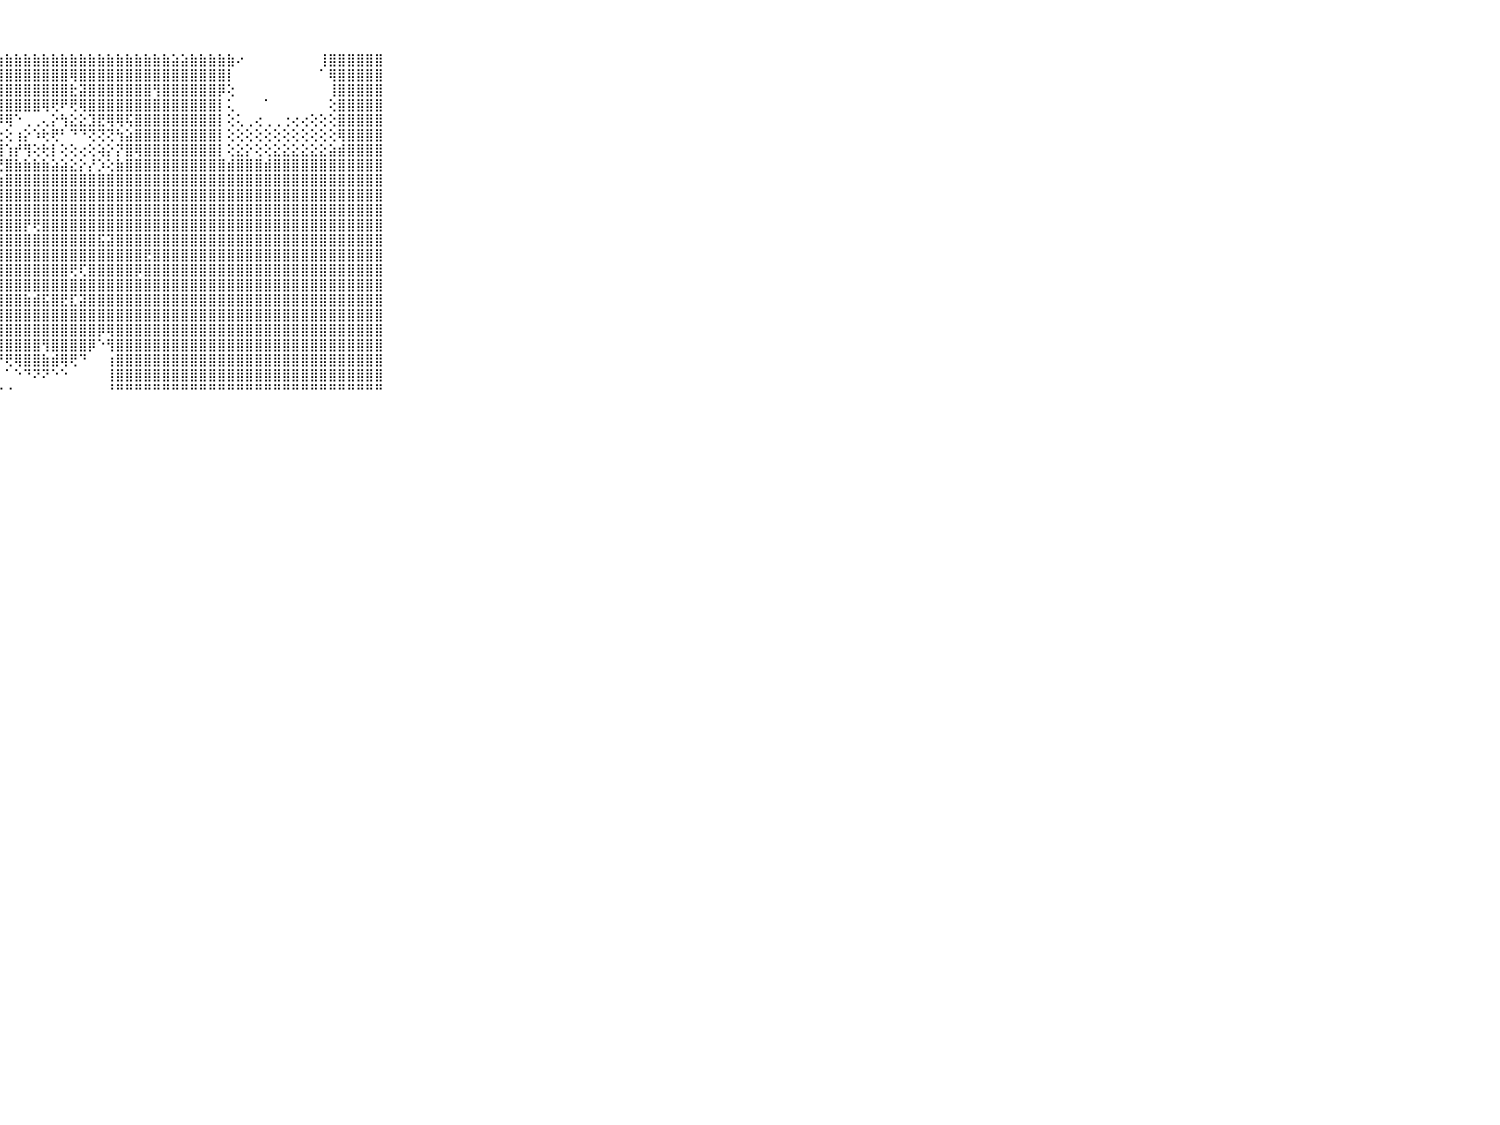

⠀⠀⠀⠀⠀⠀⠀⠀⠀⠀⠀⢕⢕⢕⢵⢵⢵⣵⣷⣷⣷⣷⣷⣷⣷⣷⣷⣷⣷⣷⣷⣷⣷⣷⣷⣷⣷⣷⣷⣷⣷⣷⣷⣷⣷⣷⣵⣵⣷⣷⣷⣷⣷⠔⠀⠀⠀⠀⠀⠀⠀⠀⢸⣿⣿⣿⣿⣿⣿⠀⠀⠀⠀⠀⠀⠀⠀⠀⠀⠀⠀
⠀⠀⠀⠀⠀⠀⠀⠀⠀⠀⠀⢕⣱⣵⡇⢕⣕⣿⣯⣿⣿⣿⣿⣿⣿⣿⣿⣿⣿⣿⣿⣿⣿⣿⣿⢿⣿⣿⣿⣿⣿⣿⣿⣿⣿⣿⣿⣿⣿⣿⣿⣿⡇⠀⠀⠀⠀⠀⠀⠀⠀⠀⠁⢿⣿⣿⣿⣿⣿⠀⠀⠀⠀⠀⠀⠀⠀⠀⠀⠀⠀
⠀⠀⠀⠀⠀⠀⠀⠀⠀⠀⠀⢕⢕⢝⣿⣼⣿⣿⣿⣿⣿⣿⣿⣿⣿⣿⣿⣿⣿⣿⣿⣿⣿⣿⣿⣗⣽⣿⣿⣿⣿⣿⣿⣿⢻⣿⣿⣿⣿⣿⣿⡿⢕⠀⠀⠀⠀⠀⠀⠀⠀⠀⠀⢸⣿⣿⣿⣿⣿⠀⠀⠀⠀⠀⠀⠀⠀⠀⠀⠀⠀
⠀⠀⠀⠀⠀⠀⠀⠀⠀⠀⠀⢵⣷⣷⣿⣷⣿⣿⣿⣿⣿⣿⣿⣿⣿⣿⣿⣿⣿⣿⣿⣿⢿⢟⠟⢟⢿⣿⣿⣿⣿⣿⣿⣿⣿⣿⣿⣿⣿⣿⣿⡇⢅⠀⠀⠀⠁⠀⠀⠀⠀⠀⠀⢕⣿⣿⣿⣿⣿⠀⠀⠀⠀⠀⠀⠀⠀⠀⠀⠀⠀
⠀⠀⠀⠀⠀⠀⠀⠀⠀⠀⠀⢕⣾⣟⣻⣷⣾⡿⢻⢿⣿⣿⣿⣿⣿⣿⣿⡿⢿⠑⢀⢀⢄⡕⢳⣕⣕⣹⣟⢿⢿⢯⣿⣿⣿⣿⣿⣿⣿⣿⣿⡇⢕⢅⢀⢔⢀⢀⢐⢔⢔⢕⢕⢕⣿⣿⣿⣿⣿⠀⠀⠀⠀⠀⠀⠀⠀⠀⠀⠀⠀
⠀⠀⠀⠀⠀⠀⠀⠀⠀⠀⠀⣸⣿⣿⣿⣿⣿⣿⣷⣾⣿⣿⣿⣿⣿⣿⢿⢕⢕⢰⡕⠱⢗⢟⠃⠙⠙⢝⢝⢝⢳⣵⣿⣿⣿⣿⣿⣿⣿⣿⣿⡇⢕⢕⢕⢕⢕⢕⢕⢕⢕⢕⢕⢕⢿⣿⣿⣿⣿⠀⠀⠀⠀⠀⠀⠀⠀⠀⠀⠀⠀
⠀⠀⠀⠀⠀⠀⠀⠀⠀⠀⠀⣿⣿⣿⣿⣿⣿⣿⣿⣿⣿⣿⣿⣿⣿⡇⢱⢺⢱⡞⢻⢕⢗⡇⢕⢕⢔⢕⢵⡕⡝⣿⢿⣿⣿⣿⣿⣿⣿⣿⣿⡇⢕⣕⡕⢕⢕⣕⣕⣕⣕⣕⣕⣵⣾⣿⣿⣿⣿⠀⠀⠀⠀⠀⠀⠀⠀⠀⠀⠀⠀
⠀⠀⠀⠀⠀⠀⠀⠀⠀⠀⠀⣿⣿⣿⣿⣿⣿⣿⣿⣿⣿⣿⣿⣿⣿⢇⢕⢟⣿⣷⣷⣷⣷⣵⣵⣕⡕⡜⡱⢕⣷⣿⣿⣿⣿⣿⣿⣿⣿⣿⣿⣿⣾⣿⣿⣿⣾⣿⣿⣿⣿⣿⣿⣿⣿⣿⣿⣿⣿⠀⠀⠀⠀⠀⠀⠀⠀⠀⠀⠀⠀
⠀⠀⠀⠀⠀⠀⠀⠀⠀⠀⠀⣿⣿⣿⣿⣿⣿⣿⣿⣿⣿⣿⣿⣿⣿⢕⢕⣵⣿⣿⣿⣿⣿⣿⣿⣿⣿⣿⣿⣿⣿⣿⣿⣿⣿⣿⣿⣿⣿⣿⣿⣿⣿⣿⣿⣿⣿⣿⣿⣿⣿⣿⣿⣿⣿⣿⣿⣿⣿⠀⠀⠀⠀⠀⠀⠀⠀⠀⠀⠀⠀
⠀⠀⠀⠀⠀⠀⠀⠀⠀⠀⠀⣿⣿⣵⣿⣿⣿⣿⣿⣿⣿⣿⣿⣿⡇⢕⢸⣿⣿⣿⣿⣿⣿⣿⣿⣿⣿⣿⣿⣿⣿⣿⣿⣿⣿⣿⣿⣿⣿⣿⣿⣿⣿⣿⣿⣿⣿⣿⣿⣿⣿⣿⣿⣿⣿⣿⣿⣿⣿⠀⠀⠀⠀⠀⠀⠀⠀⠀⠀⠀⠀
⠀⠀⠀⠀⠀⠀⠀⠀⠀⠀⠀⢟⣿⣿⣿⣿⣿⣿⣿⣿⣿⡿⢿⣿⡇⢕⢸⣿⣿⣿⣿⣿⣿⣿⣿⣿⣿⣿⣿⣿⣿⣿⣿⣿⣿⣿⣿⣿⣿⣿⣿⣿⣿⣿⣿⣿⣿⣿⣿⣿⣿⣿⣿⣿⣿⣿⣿⣿⣿⠀⠀⠀⠀⠀⠀⠀⠀⠀⠀⠀⠀
⠀⠀⠀⠀⠀⠀⠀⠀⠀⠀⠀⣿⣿⣿⣿⣿⣿⣿⣿⣿⣿⣷⣷⣿⣿⡕⣾⣿⣿⣿⡟⢟⣿⣿⣿⣿⣿⣿⣿⣿⣿⣿⣿⣿⣿⣿⣿⣿⣿⣿⣿⣿⣿⣿⣿⣿⣿⣿⣿⣿⣿⣿⣿⣿⣿⣿⣿⣿⣿⠀⠀⠀⠀⠀⠀⠀⠀⠀⠀⠀⠀
⠀⠀⠀⠀⠀⠀⠀⠀⠀⠀⠀⢝⣹⣿⣯⣿⣿⣿⣿⣿⣿⣿⣿⣿⣿⣿⣿⣿⣿⣿⣿⣿⣿⣿⣿⣿⣿⣿⣯⣽⣿⣿⣿⣿⣿⣿⣿⣿⣿⣿⣿⣿⣿⣿⣿⣿⣿⣿⣿⣿⣿⣿⣿⣿⣿⣿⣿⣿⣿⠀⠀⠀⠀⠀⠀⠀⠀⠀⠀⠀⠀
⠀⠀⠀⠀⠀⠀⠀⠀⠀⠀⠀⣿⣿⣿⣿⣿⣿⣿⣿⣿⣿⣿⣿⣿⣿⣿⣿⣿⣿⣿⣿⣿⣿⣿⣿⣿⣿⣿⣿⣿⣿⣿⣿⣟⣿⣿⣿⣿⣿⣿⣿⣿⣿⣿⣿⣿⣿⣿⣿⣿⣿⣿⣿⣿⣿⣿⣿⣿⣿⠀⠀⠀⠀⠀⠀⠀⠀⠀⠀⠀⠀
⠀⠀⠀⠀⠀⠀⠀⠀⠀⠀⠀⣿⣿⣿⣿⣿⣿⣿⣿⣿⣿⣿⣿⣿⣿⣿⣿⣿⣿⣿⣿⣿⣿⣿⣿⢟⢏⣿⣿⣿⣿⣿⡿⣿⣿⣿⣿⣿⣿⣿⣿⣿⣿⣿⣿⣿⣿⣿⣿⣿⣿⣿⣿⣿⣿⣿⣿⣿⣿⠀⠀⠀⠀⠀⠀⠀⠀⠀⠀⠀⠀
⠀⠀⠀⠀⠀⠀⠀⠀⠀⠀⠀⣿⣿⣿⣿⣿⣿⣿⣿⣿⣿⣿⣿⣿⣿⣿⣿⣿⣿⣿⣿⣿⣿⣿⣿⣿⣿⣿⣿⣿⣿⣿⣿⣿⣿⣿⣿⣿⣿⣿⣿⣿⣿⣿⣿⣿⣿⣿⣿⣿⣿⣿⣿⣿⣿⣿⣿⣿⣿⠀⠀⠀⠀⠀⠀⠀⠀⠀⠀⠀⠀
⠀⠀⠀⠀⠀⠀⠀⠀⠀⠀⠀⣾⣿⣿⣿⣿⣿⣿⣿⣿⣿⣿⣿⣿⣿⣿⣿⣿⣿⣿⣷⣾⣯⣿⣟⣏⣽⣿⣿⣿⣿⣿⣿⣿⣿⣿⣿⣿⣿⣿⣿⣿⣿⣿⣿⣿⣿⣿⣿⣿⣿⣿⣿⣿⣿⣿⣿⣿⣿⠀⠀⠀⠀⠀⠀⠀⠀⠀⠀⠀⠀
⠀⠀⠀⠀⠀⠀⠀⠀⠀⠀⠀⣿⣿⣿⣿⣿⣿⣿⣿⣿⣿⣿⣿⣿⣿⢏⣿⣿⣿⣿⣿⣿⣿⣿⣿⣿⣿⣿⣿⣿⣿⣿⣿⣿⣿⣿⣿⣿⣿⣿⣿⣿⣿⣿⣿⣿⣿⣿⣿⣿⣿⣿⣿⣿⣿⣿⣿⣿⣿⠀⠀⠀⠀⠀⠀⠀⠀⠀⠀⠀⠀
⠀⠀⠀⠀⠀⠀⠀⠀⠀⠀⠀⢟⣿⣿⣿⣿⣿⣿⣿⣿⣿⣿⣿⣿⣿⢕⣿⣿⣿⣿⣿⣿⣿⣿⣿⣿⣿⣿⡿⢿⣿⣿⣿⣿⣿⣿⣿⣿⣿⣿⣿⣿⣿⣿⣿⣿⣿⣿⣿⣿⣿⣿⣿⣿⣿⣿⣿⣿⣿⠀⠀⠀⠀⠀⠀⠀⠀⠀⠀⠀⠀
⠀⠀⠀⠀⠀⠀⠀⠀⠀⠀⠀⣿⣿⣿⣿⣿⣿⣿⣿⣿⣿⣿⣿⣿⣿⢕⢜⣿⣿⣿⣿⣿⢻⣿⣿⣿⣿⡿⠑⢻⣿⣿⣿⣿⣿⣿⣿⣿⣿⣿⣿⣿⣿⣿⣿⣿⣿⣿⣿⣿⣿⣿⣿⣿⣿⣿⣿⣿⣿⠀⠀⠀⠀⠀⠀⠀⠀⠀⠀⠀⠀
⠀⠀⠀⠀⠀⠀⠀⠀⠀⠀⠀⣿⣿⣿⣿⣿⣿⣿⣿⣿⣿⣿⣿⣿⣿⠕⢑⠜⢟⢿⣿⣿⣷⣾⢿⢟⠙⠀⠀⢰⣿⣿⣿⣿⣿⣿⣿⣿⣿⣿⣿⣿⣿⣿⣿⣿⣿⣿⣿⣿⣿⣿⣿⣿⣿⣿⣿⣿⣿⠀⠀⠀⠀⠀⠀⠀⠀⠀⠀⠀⠀
⠀⠀⠀⠀⠀⠀⠀⠀⠀⠀⠀⣿⣿⣿⣿⣿⣿⣿⣿⣿⣿⣿⣿⣿⡟⠀⠕⠅⠁⠑⠙⠝⠝⠑⠑⠀⠀⠀⠀⢸⣿⣿⣿⣿⣿⣿⣿⣿⣿⣿⣿⣿⣿⣿⣿⣿⣿⣿⣿⣿⣿⣿⣿⣿⣿⣿⣿⣿⣿⠀⠀⠀⠀⠀⠀⠀⠀⠀⠀⠀⠀
⠀⠀⠀⠀⠀⠀⠀⠀⠀⠀⠀⠛⠛⠛⠛⠛⠛⠛⠛⠛⠛⠛⠛⠛⠓⠀⠑⠑⠐⠀⠀⠀⠀⠀⠀⠀⠀⠀⠀⠘⠛⠛⠛⠛⠛⠛⠛⠛⠛⠛⠛⠛⠛⠛⠛⠛⠛⠛⠛⠛⠛⠛⠛⠛⠛⠛⠛⠛⠛⠀⠀⠀⠀⠀⠀⠀⠀⠀⠀⠀⠀